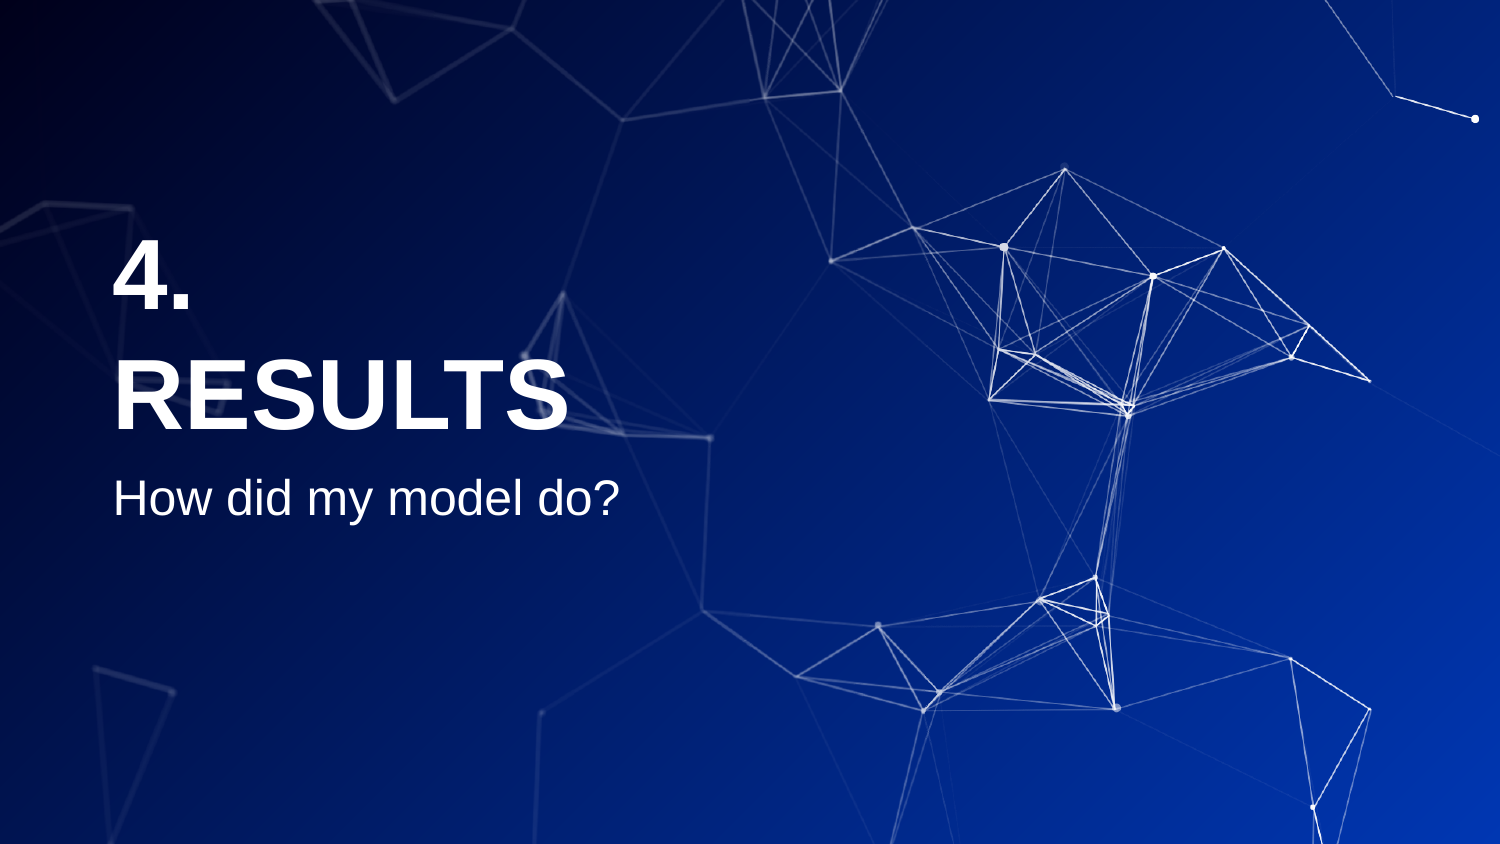

# 4.
RESULTS
How did my model do?